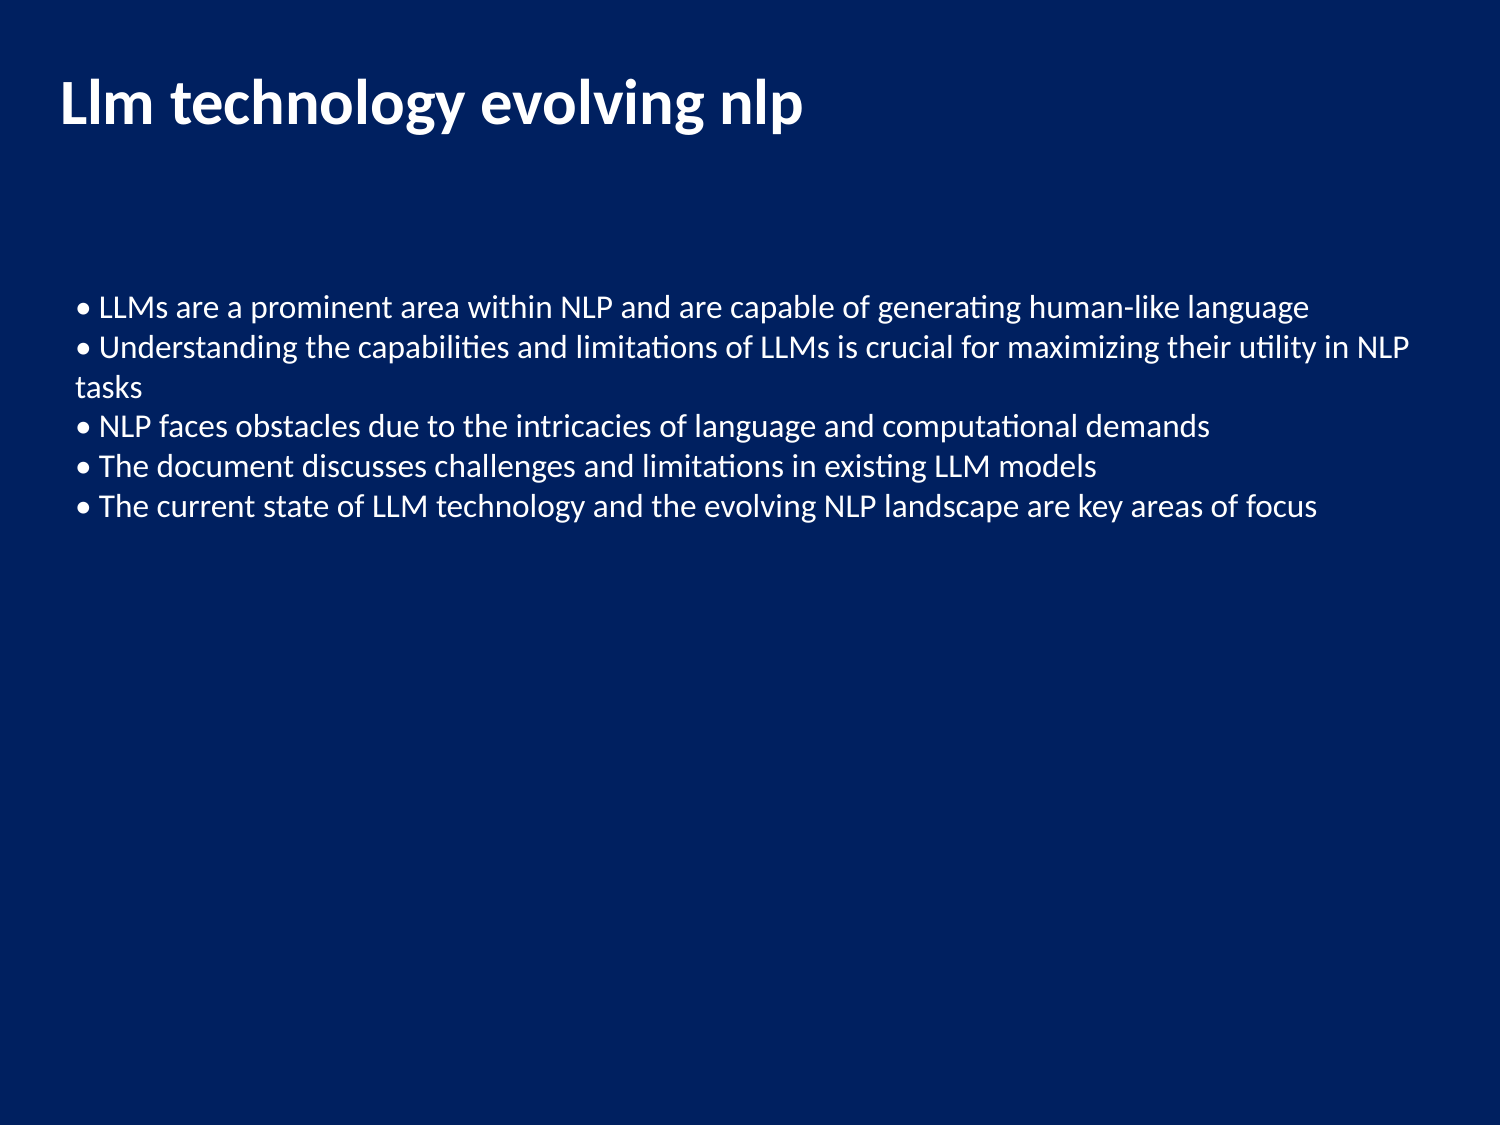

Llm technology evolving nlp
• LLMs are a prominent area within NLP and are capable of generating human-like language
• Understanding the capabilities and limitations of LLMs is crucial for maximizing their utility in NLP tasks
• NLP faces obstacles due to the intricacies of language and computational demands
• The document discusses challenges and limitations in existing LLM models
• The current state of LLM technology and the evolving NLP landscape are key areas of focus